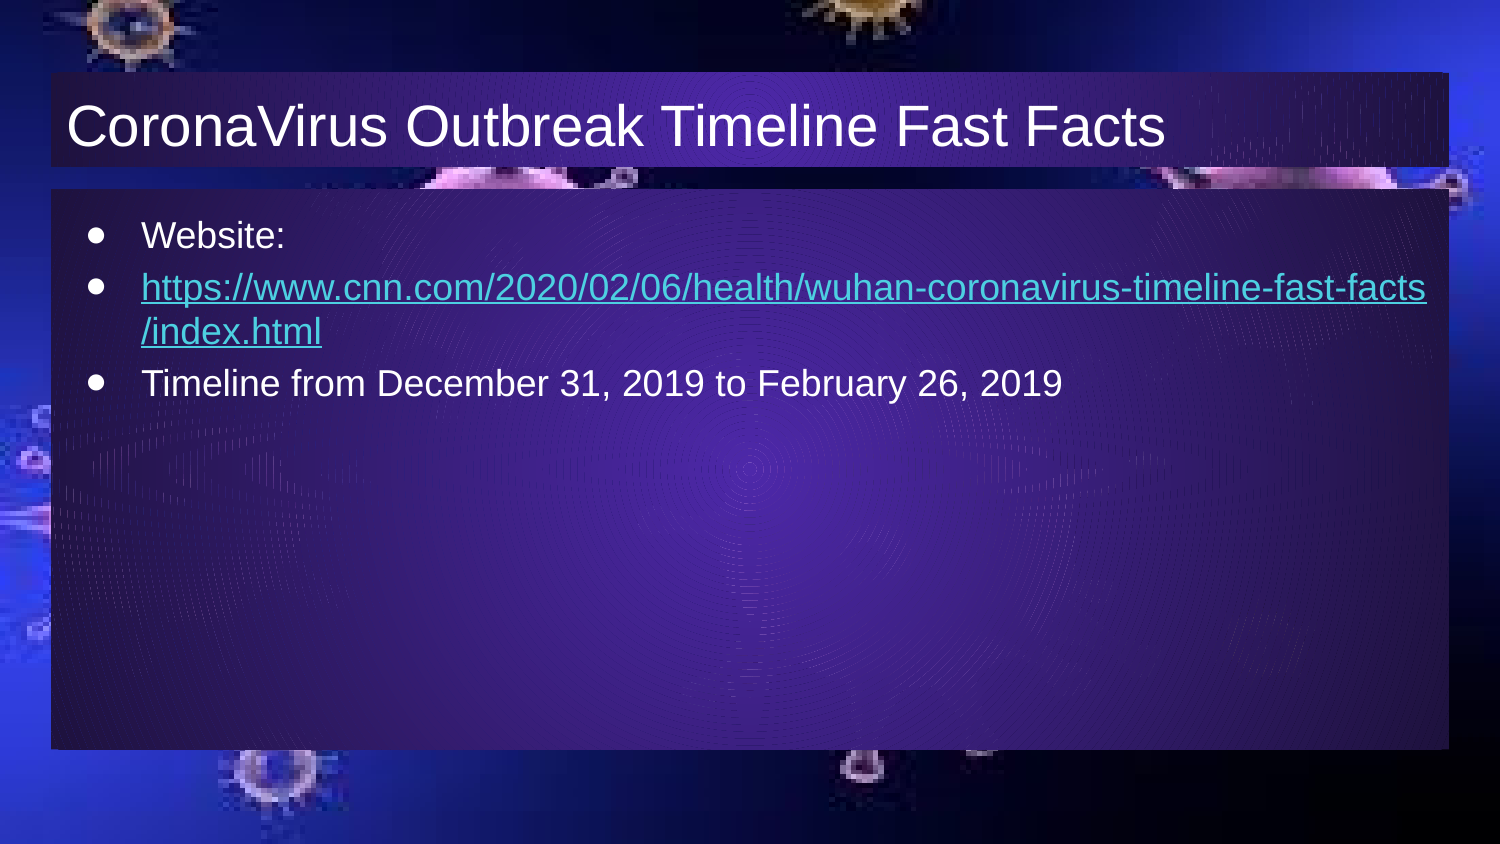

# CoronaVirus Outbreak Timeline Fast Facts
Website:
https://www.cnn.com/2020/02/06/health/wuhan-coronavirus-timeline-fast-facts/index.html
Timeline from December 31, 2019 to February 26, 2019